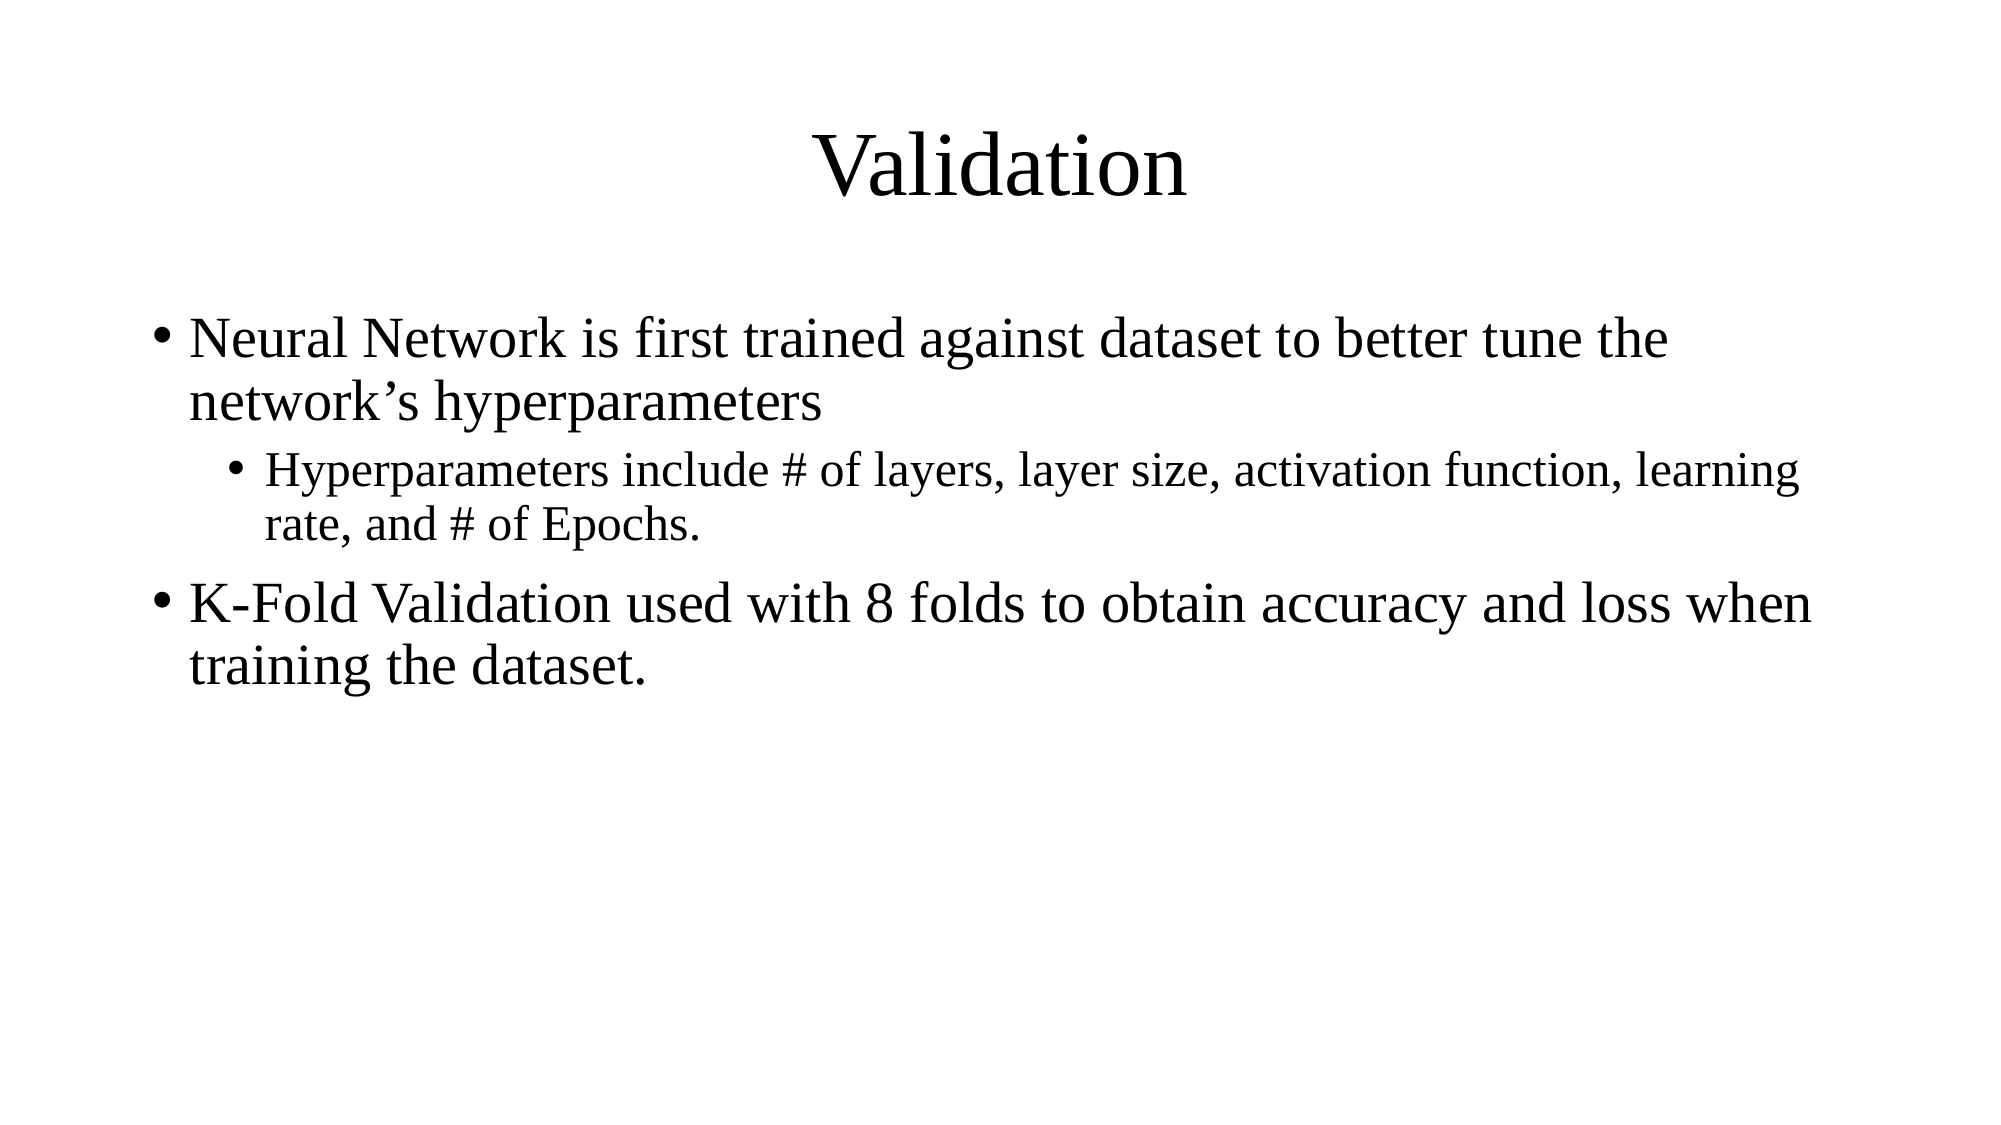

# Validation
Neural Network is first trained against dataset to better tune the network’s hyperparameters
Hyperparameters include # of layers, layer size, activation function, learning rate, and # of Epochs.
K-Fold Validation used with 8 folds to obtain accuracy and loss when training the dataset.